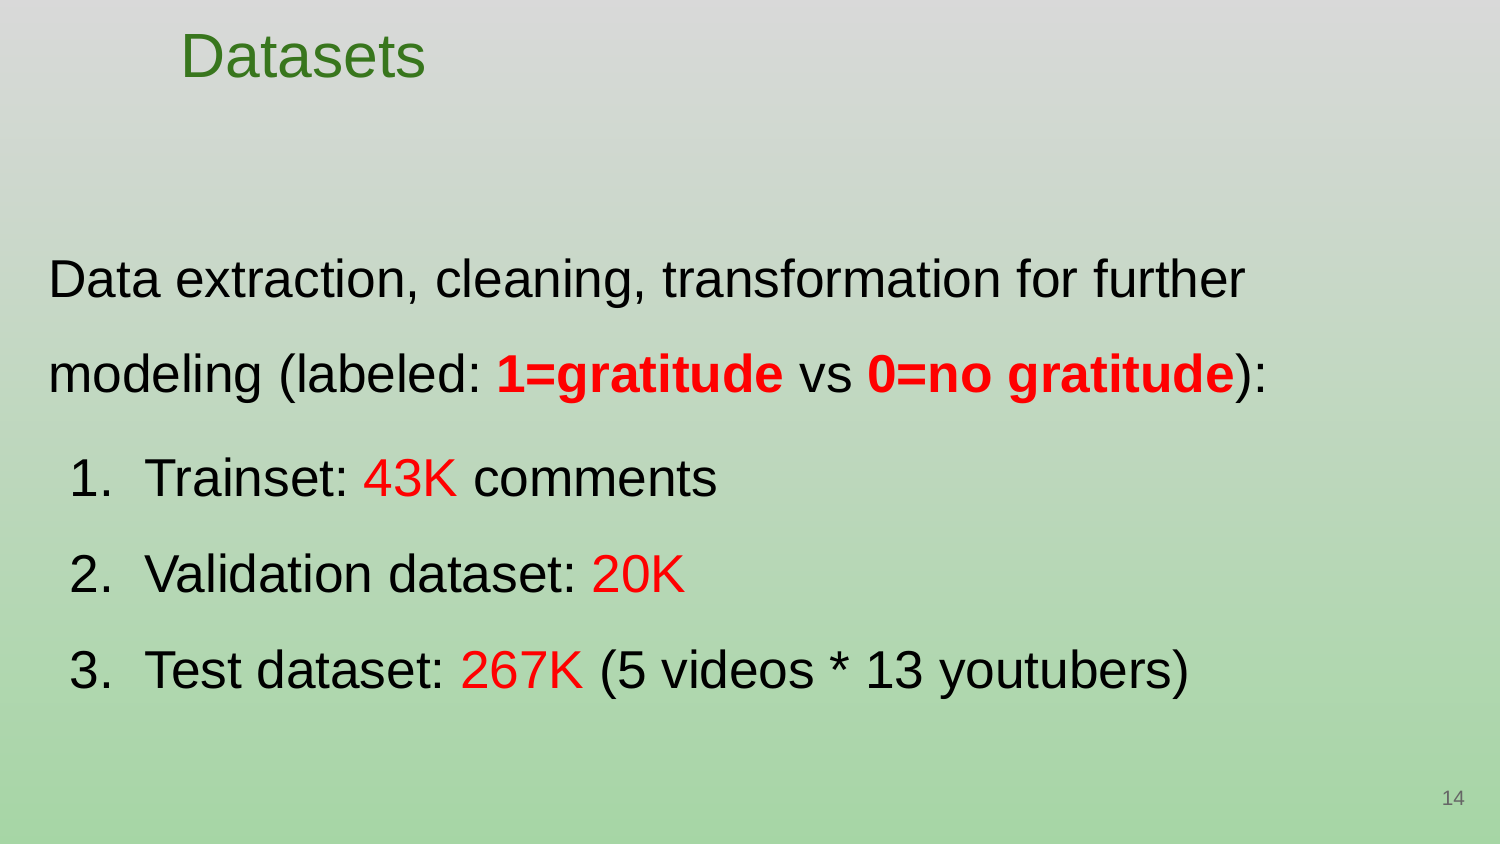

# Datasets
Data extraction, cleaning, transformation for further modeling (labeled: 1=gratitude vs 0=no gratitude):
Trainset: 43K comments
Validation dataset: 20K
Test dataset: 267K (5 videos * 13 youtubers)

14